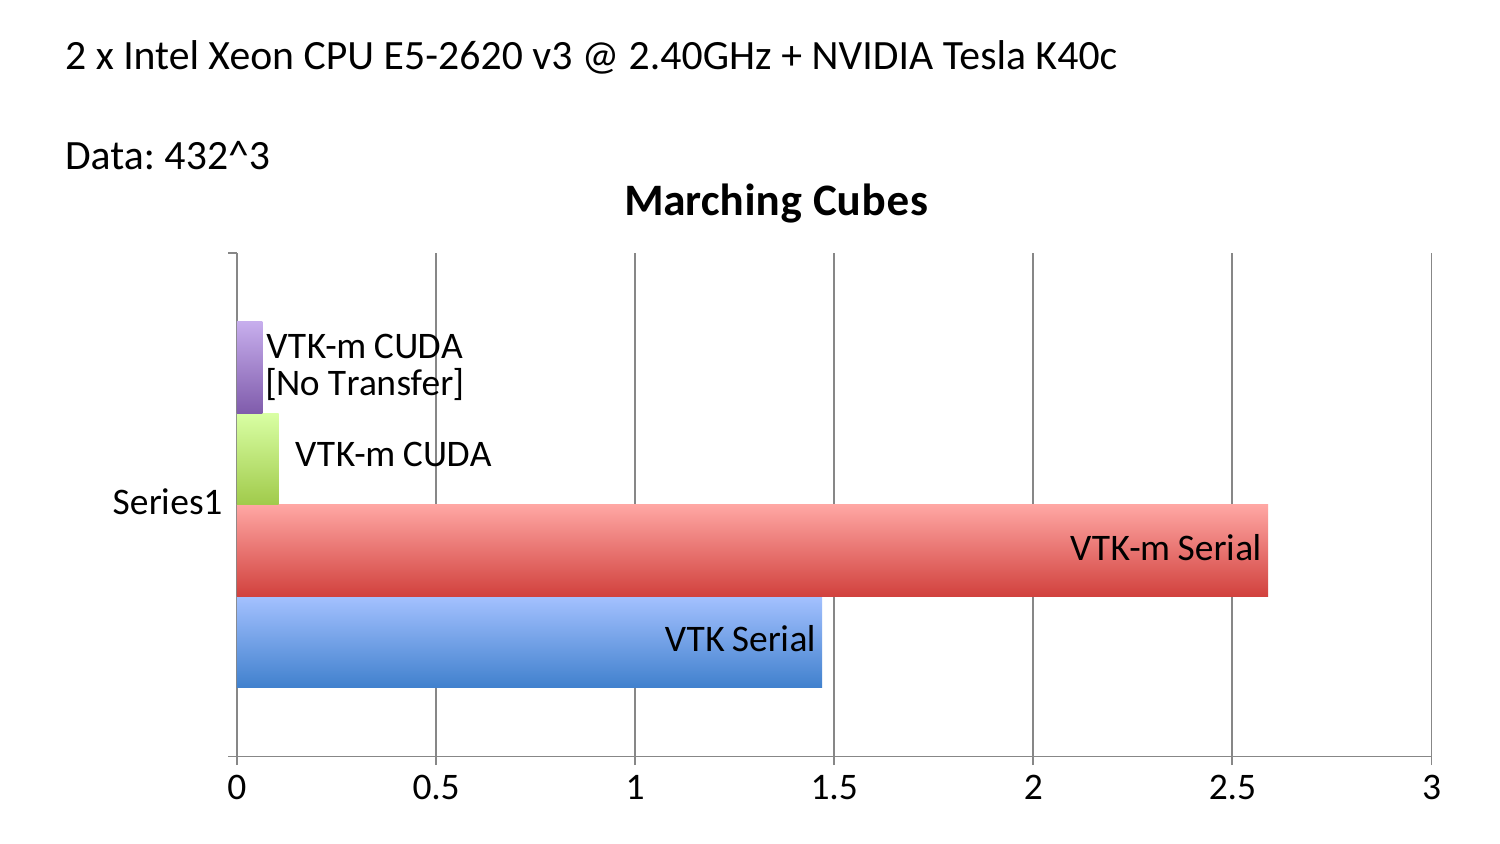

2 x Intel Xeon CPU E5-2620 v3 @ 2.40GHz + NVIDIA Tesla K40c

Data: 432^3

### Chart: Marching Cubes

| Category | VTK Serial | VTK-m Serial | VTK-m Cuda | VTK-m Cuda [No Transfer] |
|---|---|---|---|---|
|  | 1.47 | 2.59 | 0.105 | 0.064 |